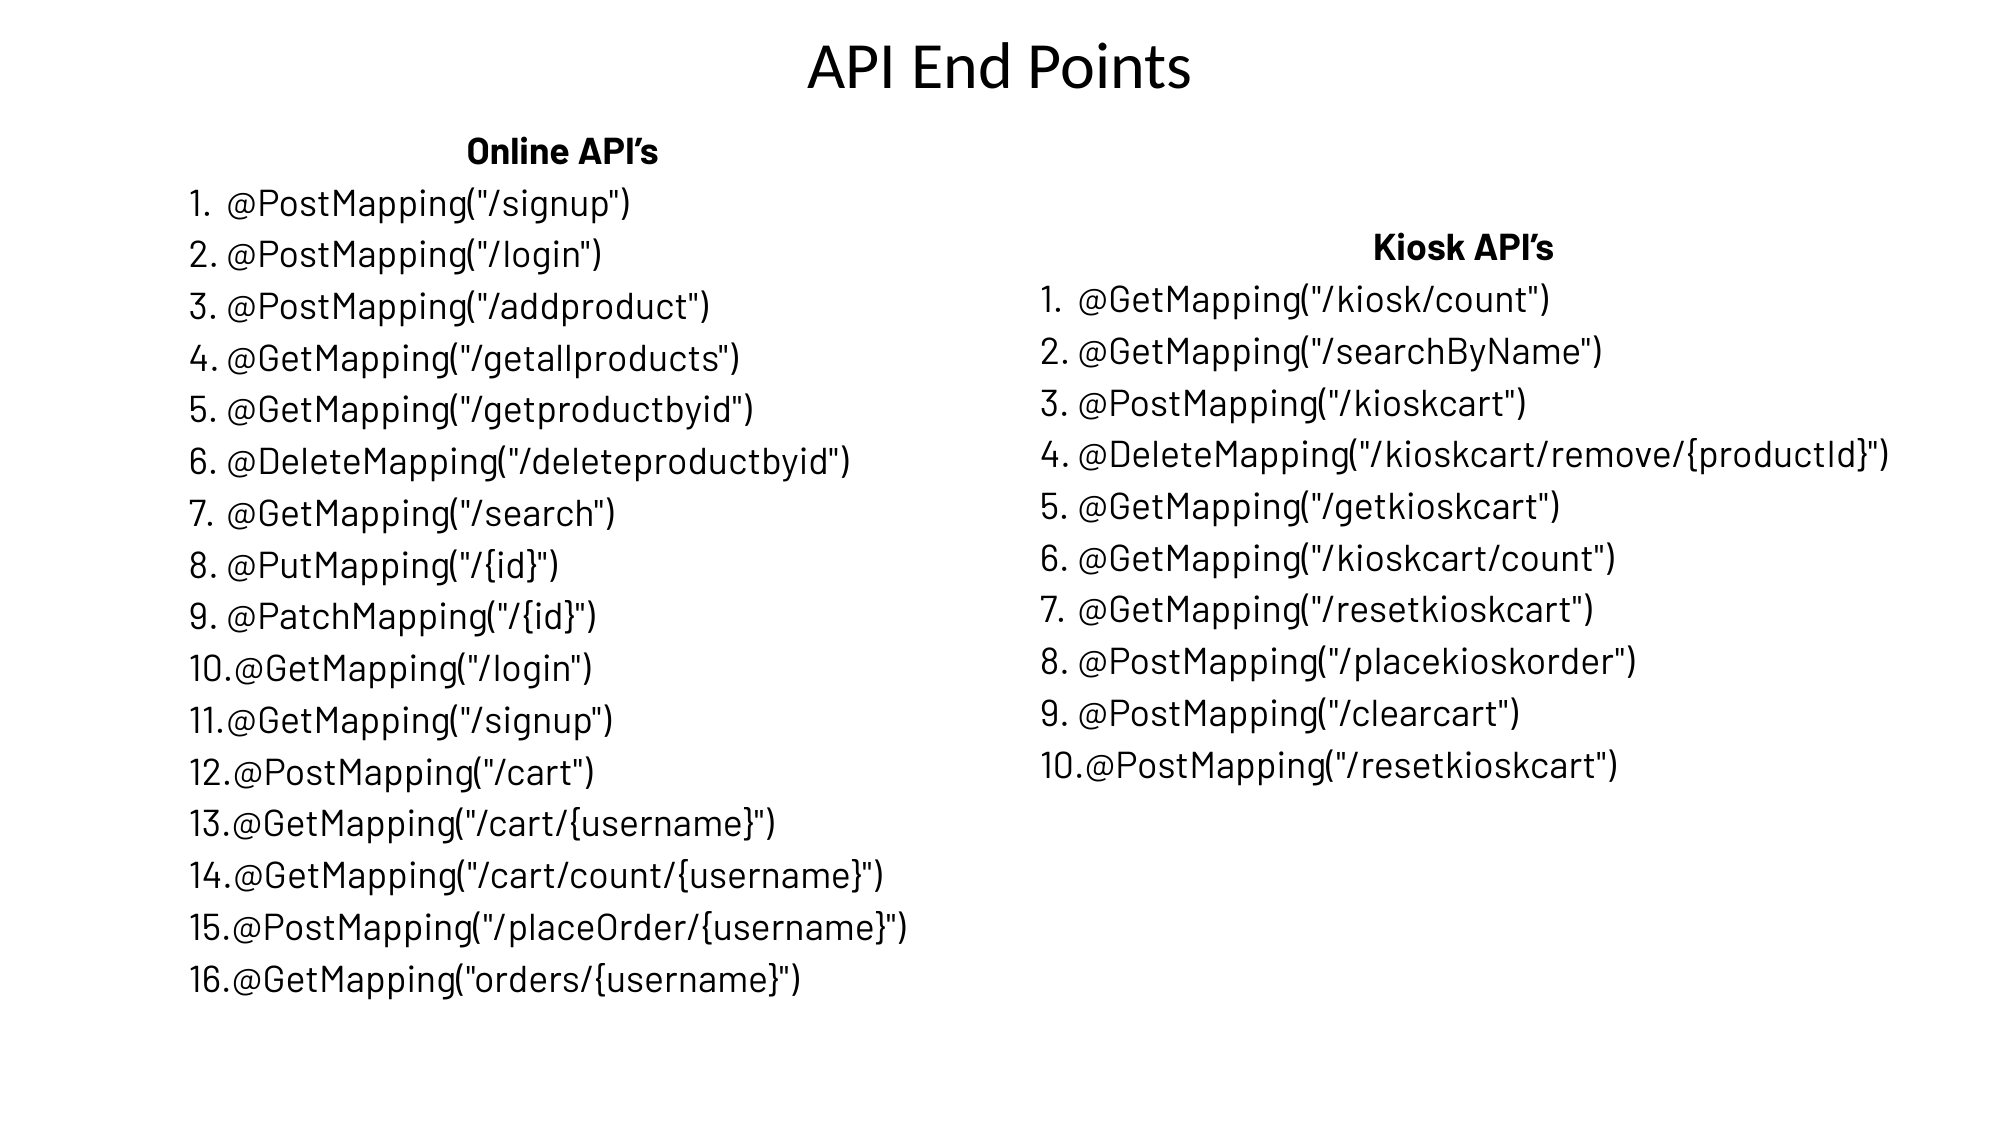

# API End Points
Online API’s
@PostMapping("/signup")
@PostMapping("/login")
@PostMapping("/addproduct")
@GetMapping("/getallproducts")
@GetMapping("/getproductbyid")
@DeleteMapping("/deleteproductbyid")
@GetMapping("/search")
@PutMapping("/{id}")
@PatchMapping("/{id}")
@GetMapping("/login")
@GetMapping("/signup")
@PostMapping("/cart")
@GetMapping("/cart/{username}")
@GetMapping("/cart/count/{username}")
@PostMapping("/placeOrder/{username}")
@GetMapping("orders/{username}")

Kiosk API’s
@GetMapping("/kiosk/count")
@GetMapping("/searchByName")
@PostMapping("/kioskcart")
@DeleteMapping("/kioskcart/remove/{productId}")
@GetMapping("/getkioskcart")
@GetMapping("/kioskcart/count")
@GetMapping("/resetkioskcart")
@PostMapping("/placekioskorder")
@PostMapping("/clearcart")
@PostMapping("/resetkioskcart")